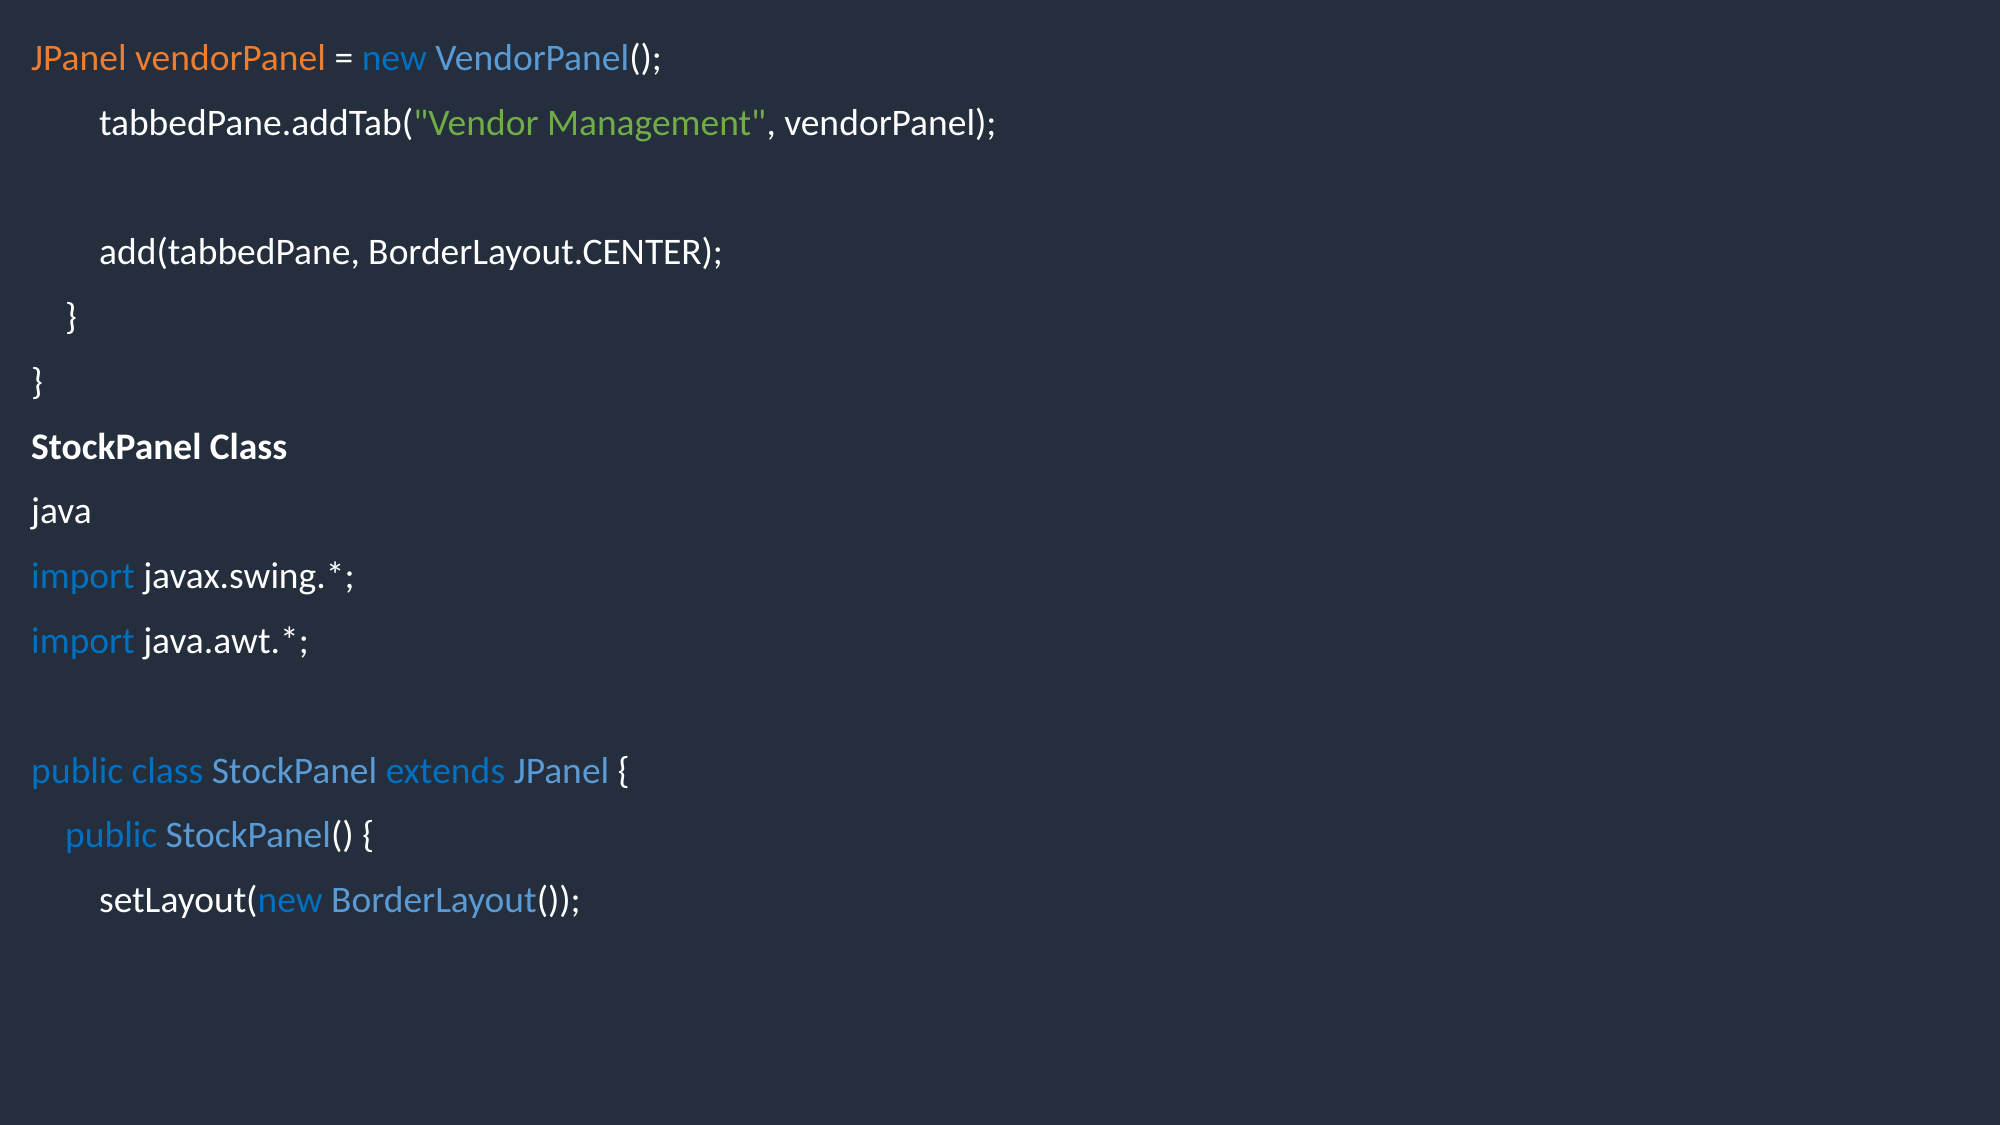

JPanel vendorPanel = new VendorPanel();
        tabbedPane.addTab("Vendor Management", vendorPanel);

        add(tabbedPane, BorderLayout.CENTER);
    }
}
StockPanel Class
java
import javax.swing.*;
import java.awt.*;

public class StockPanel extends JPanel {
    public StockPanel() {
        setLayout(new BorderLayout());